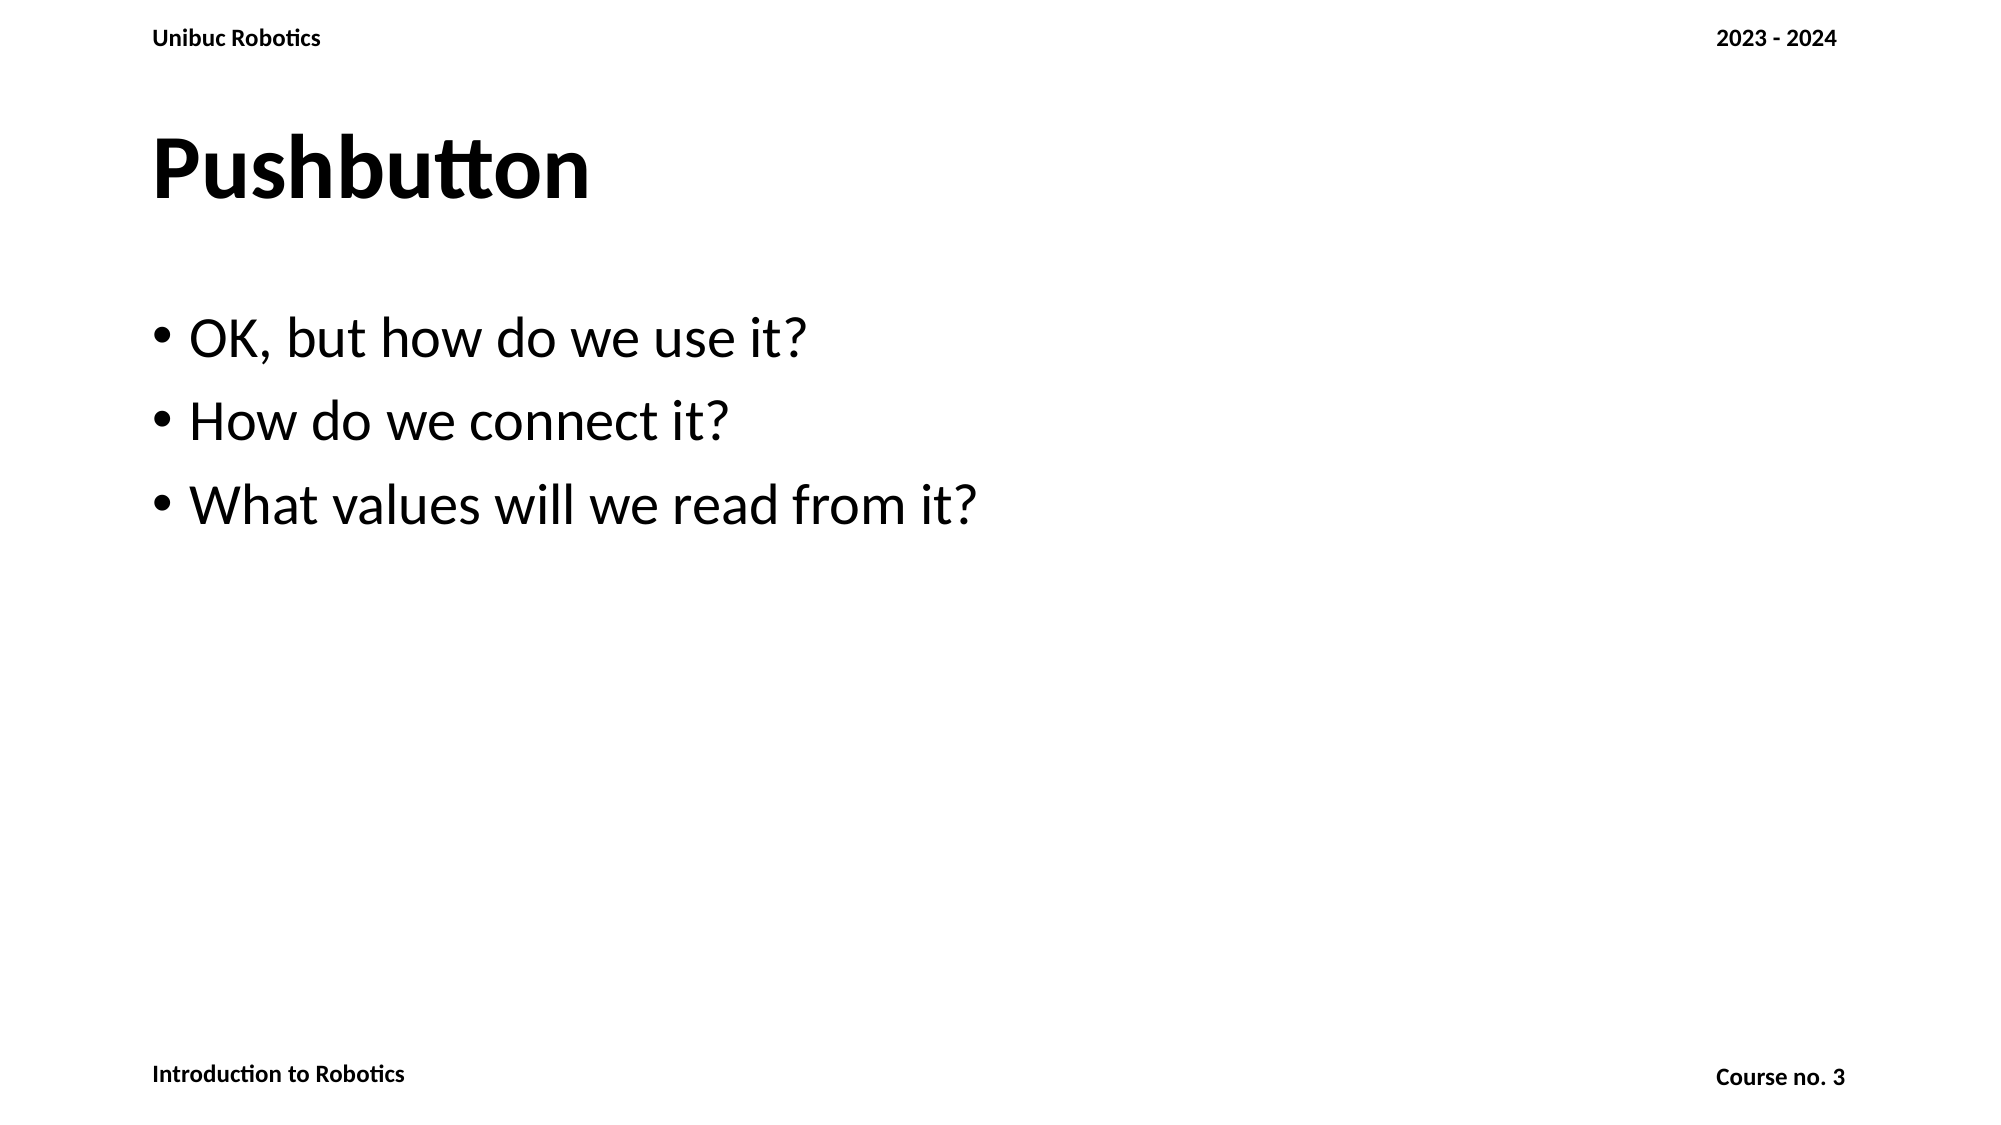

# Pushbutton
OK, but how do we use it?
How do we connect it?
What values will we read from it?